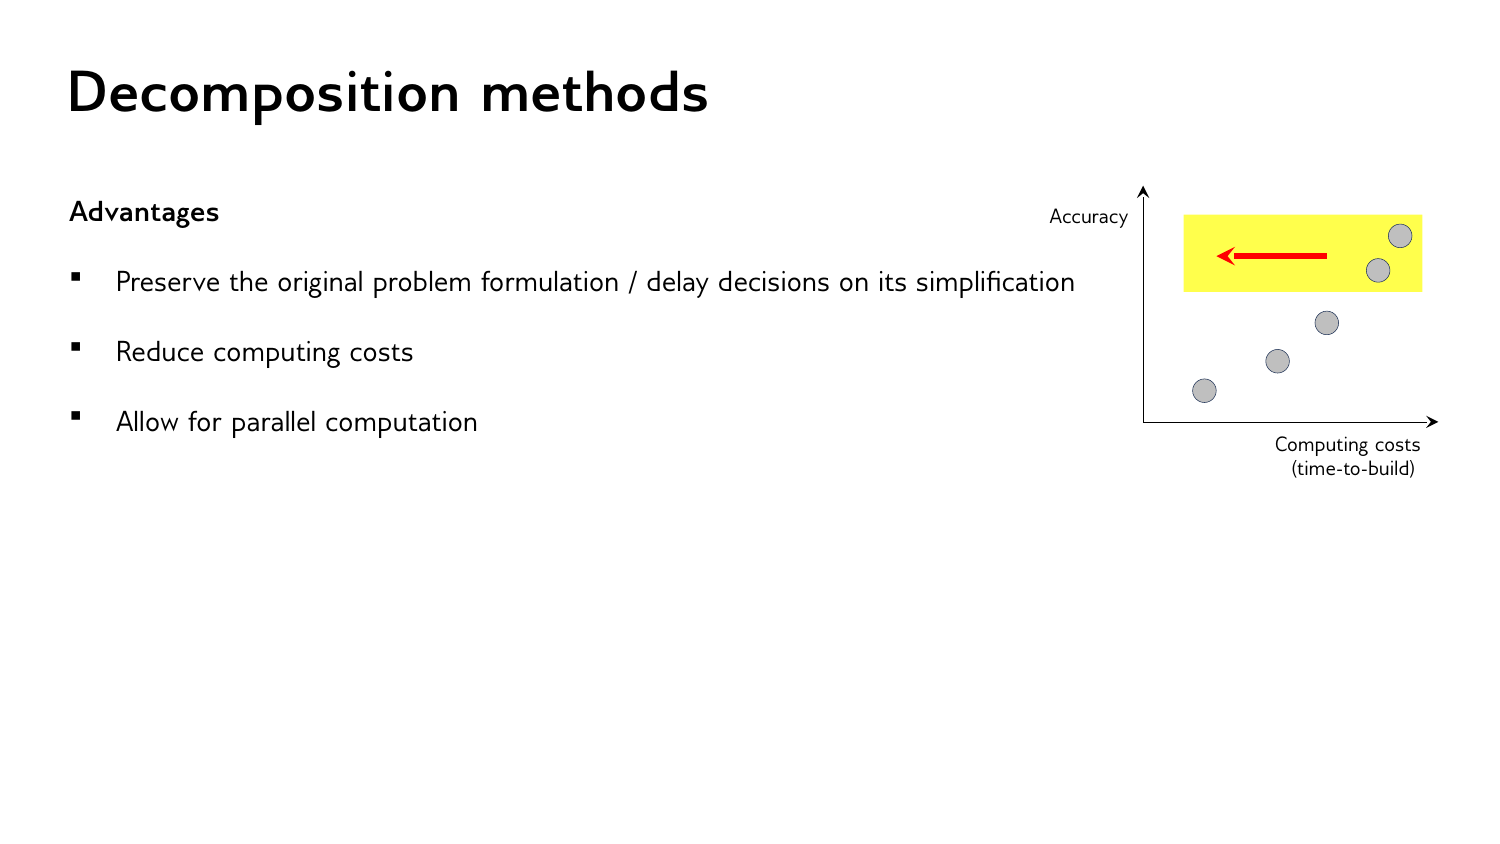

Decomposition methods
Advantages

Preserve the original problem formulation / delay decisions on its simplification

Reduce computing costs

Allow for parallel computation

Accuracy

Computing costs
(time-to-build)